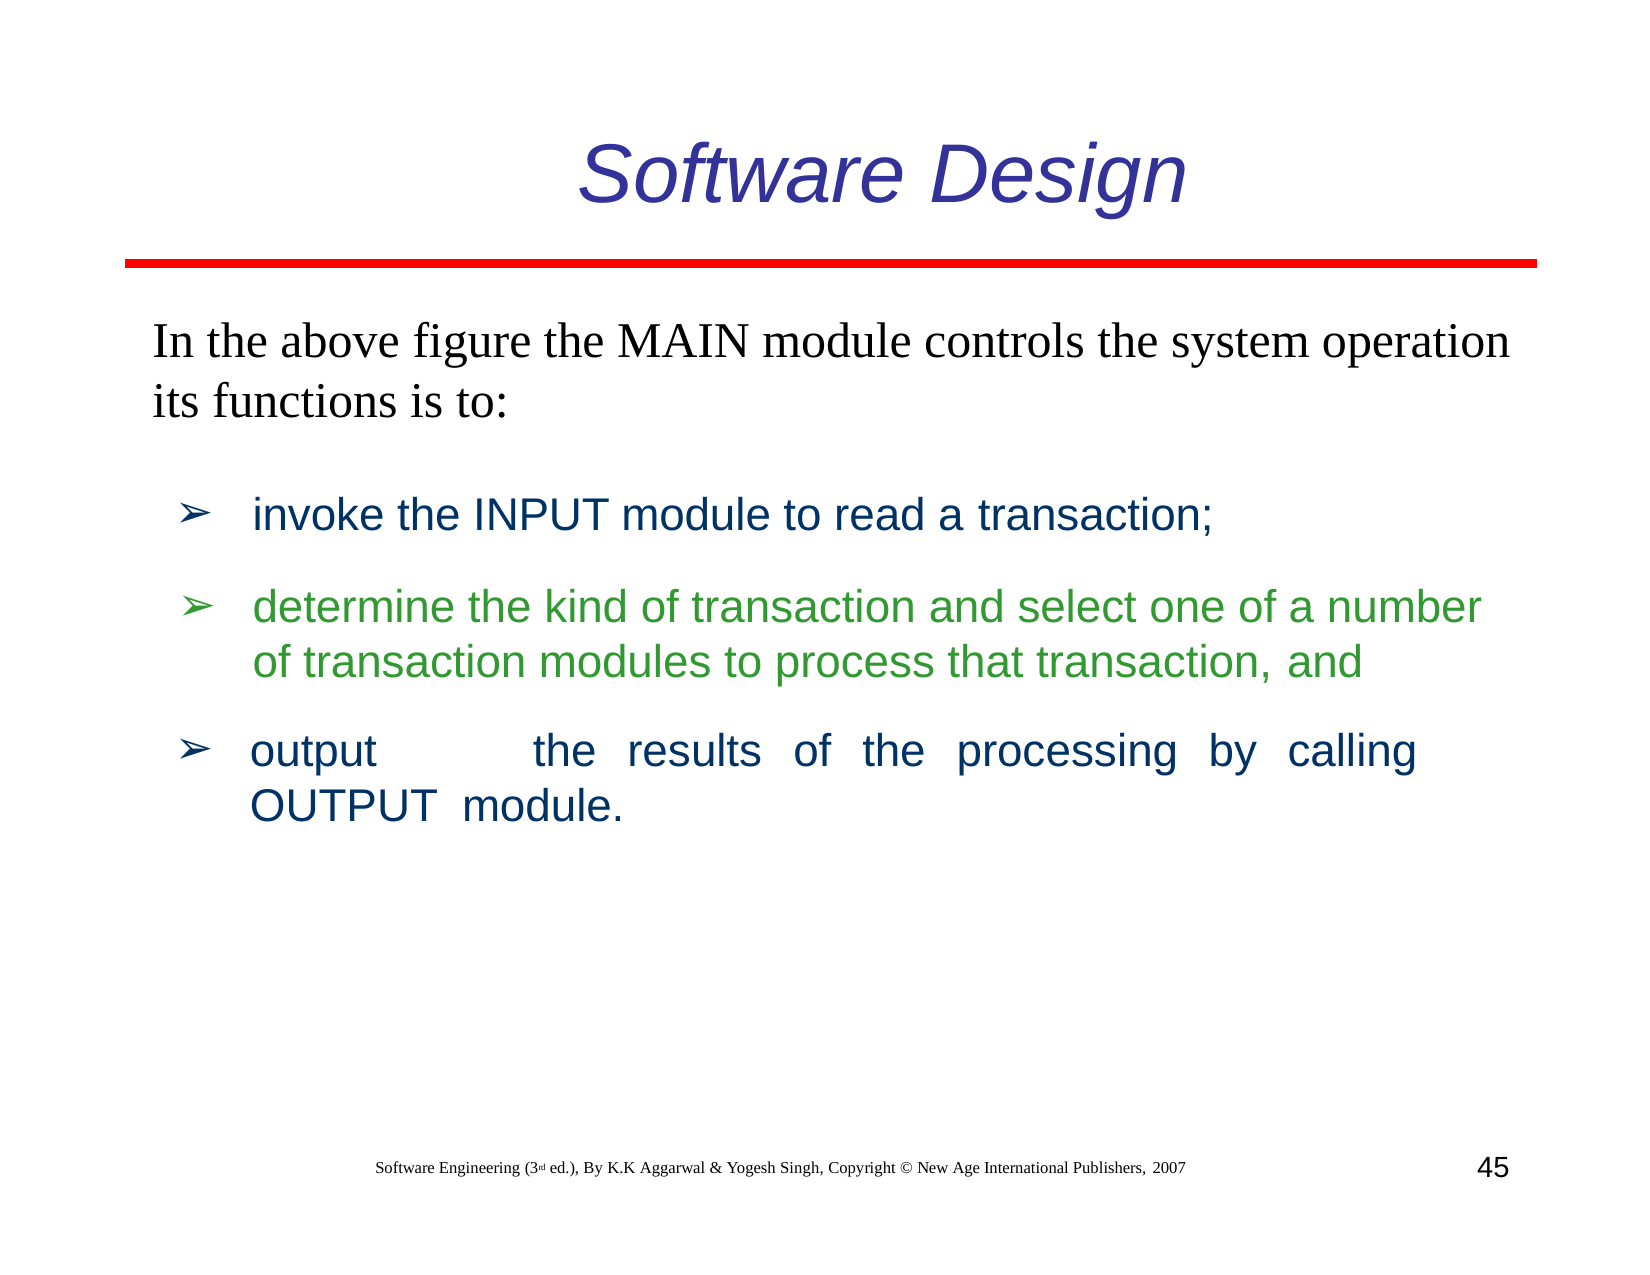

# Software Design
In the above figure the MAIN module controls the system operation  its functions is to:

invoke the INPUT module to read a transaction;
determine the kind of transaction and select one of a number  of transaction modules to process that transaction, and
output	the	results	of	the	processing	by	calling	OUTPUT  module.

45
Software Engineering (3rd  ed.), By K.K Aggarwal & Yogesh Singh, Copyright © New Age International Publishers, 2007